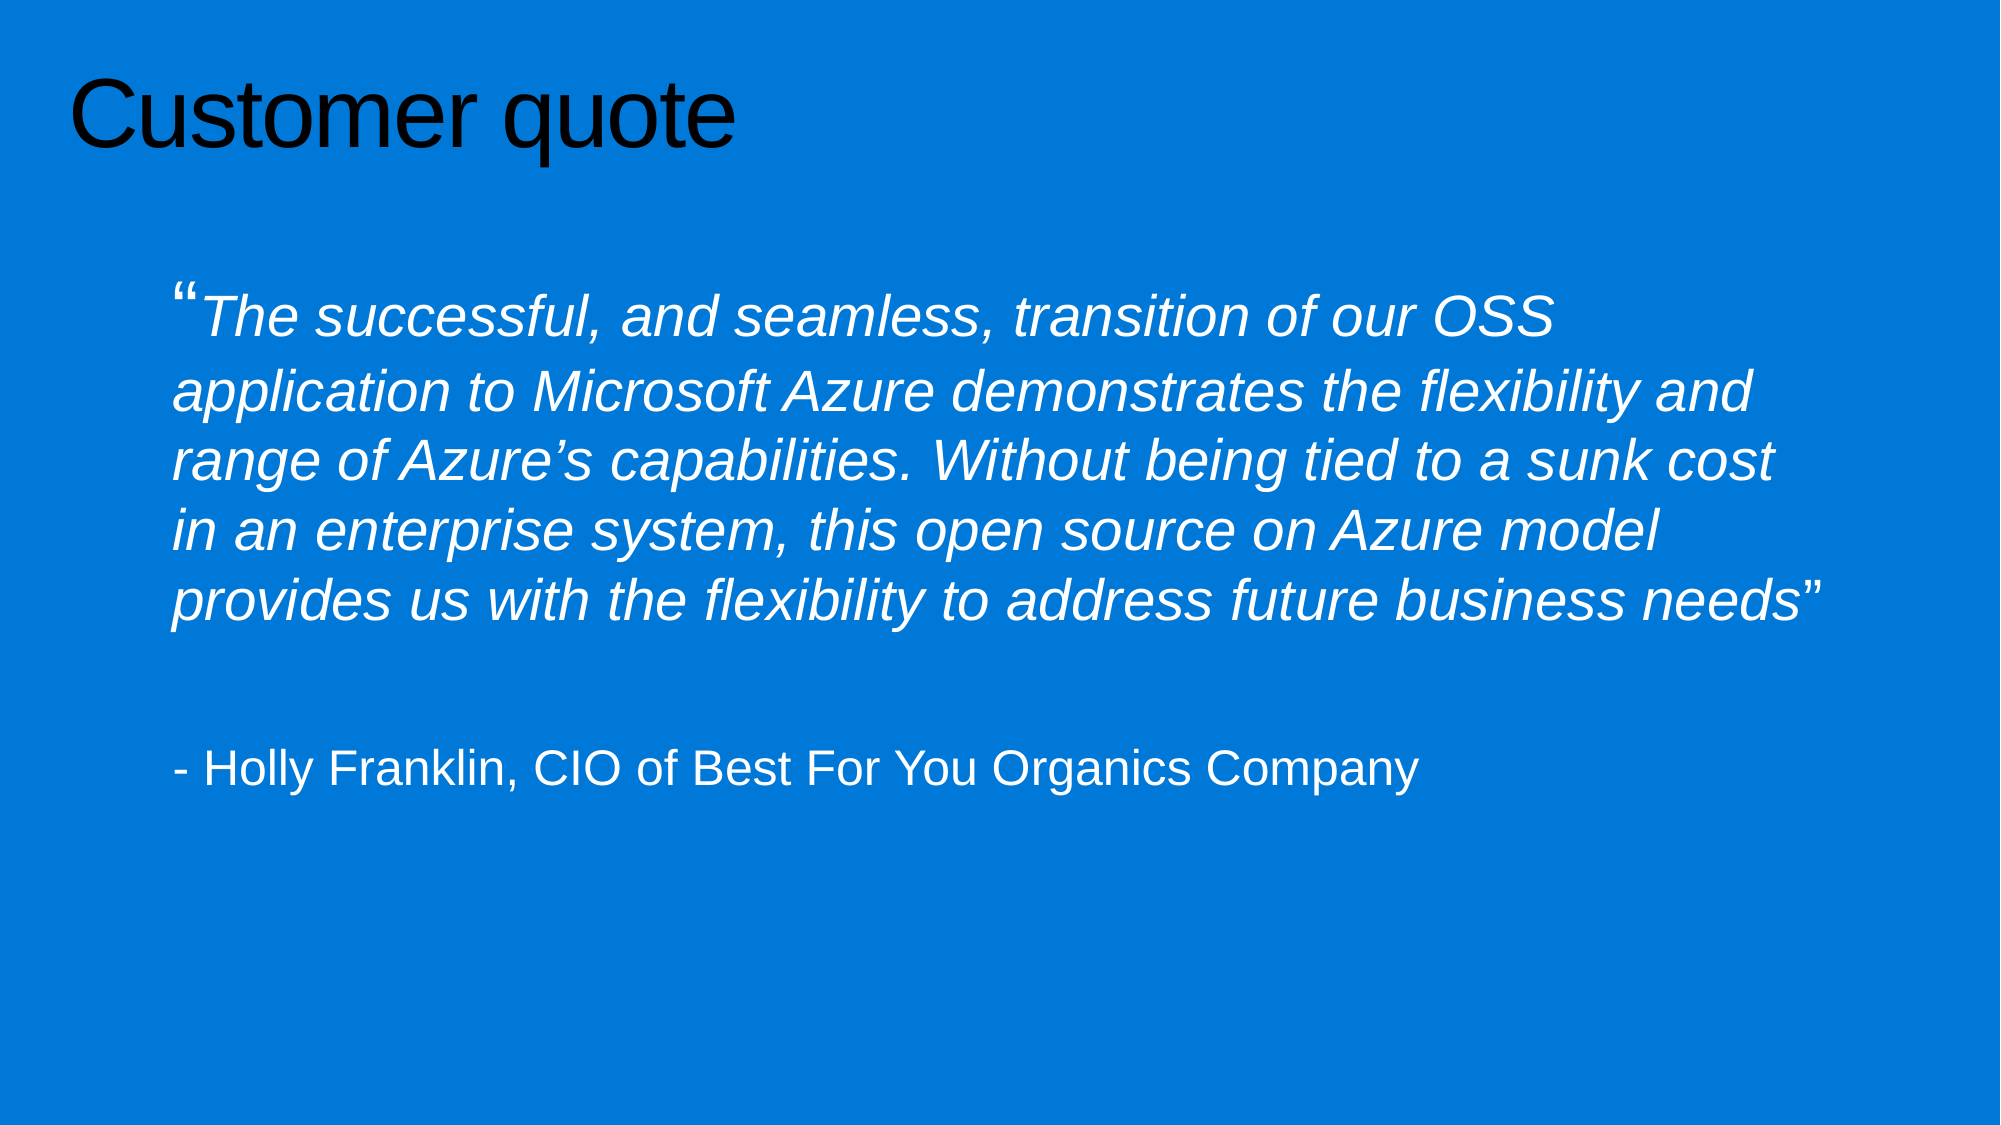

# Customer quote
“The successful, and seamless, transition of our OSS application to Microsoft Azure demonstrates the flexibility and range of Azure’s capabilities. Without being tied to a sunk cost in an enterprise system, this open source on Azure model provides us with the flexibility to address future business needs”

- Holly Franklin, CIO of Best For You Organics Company